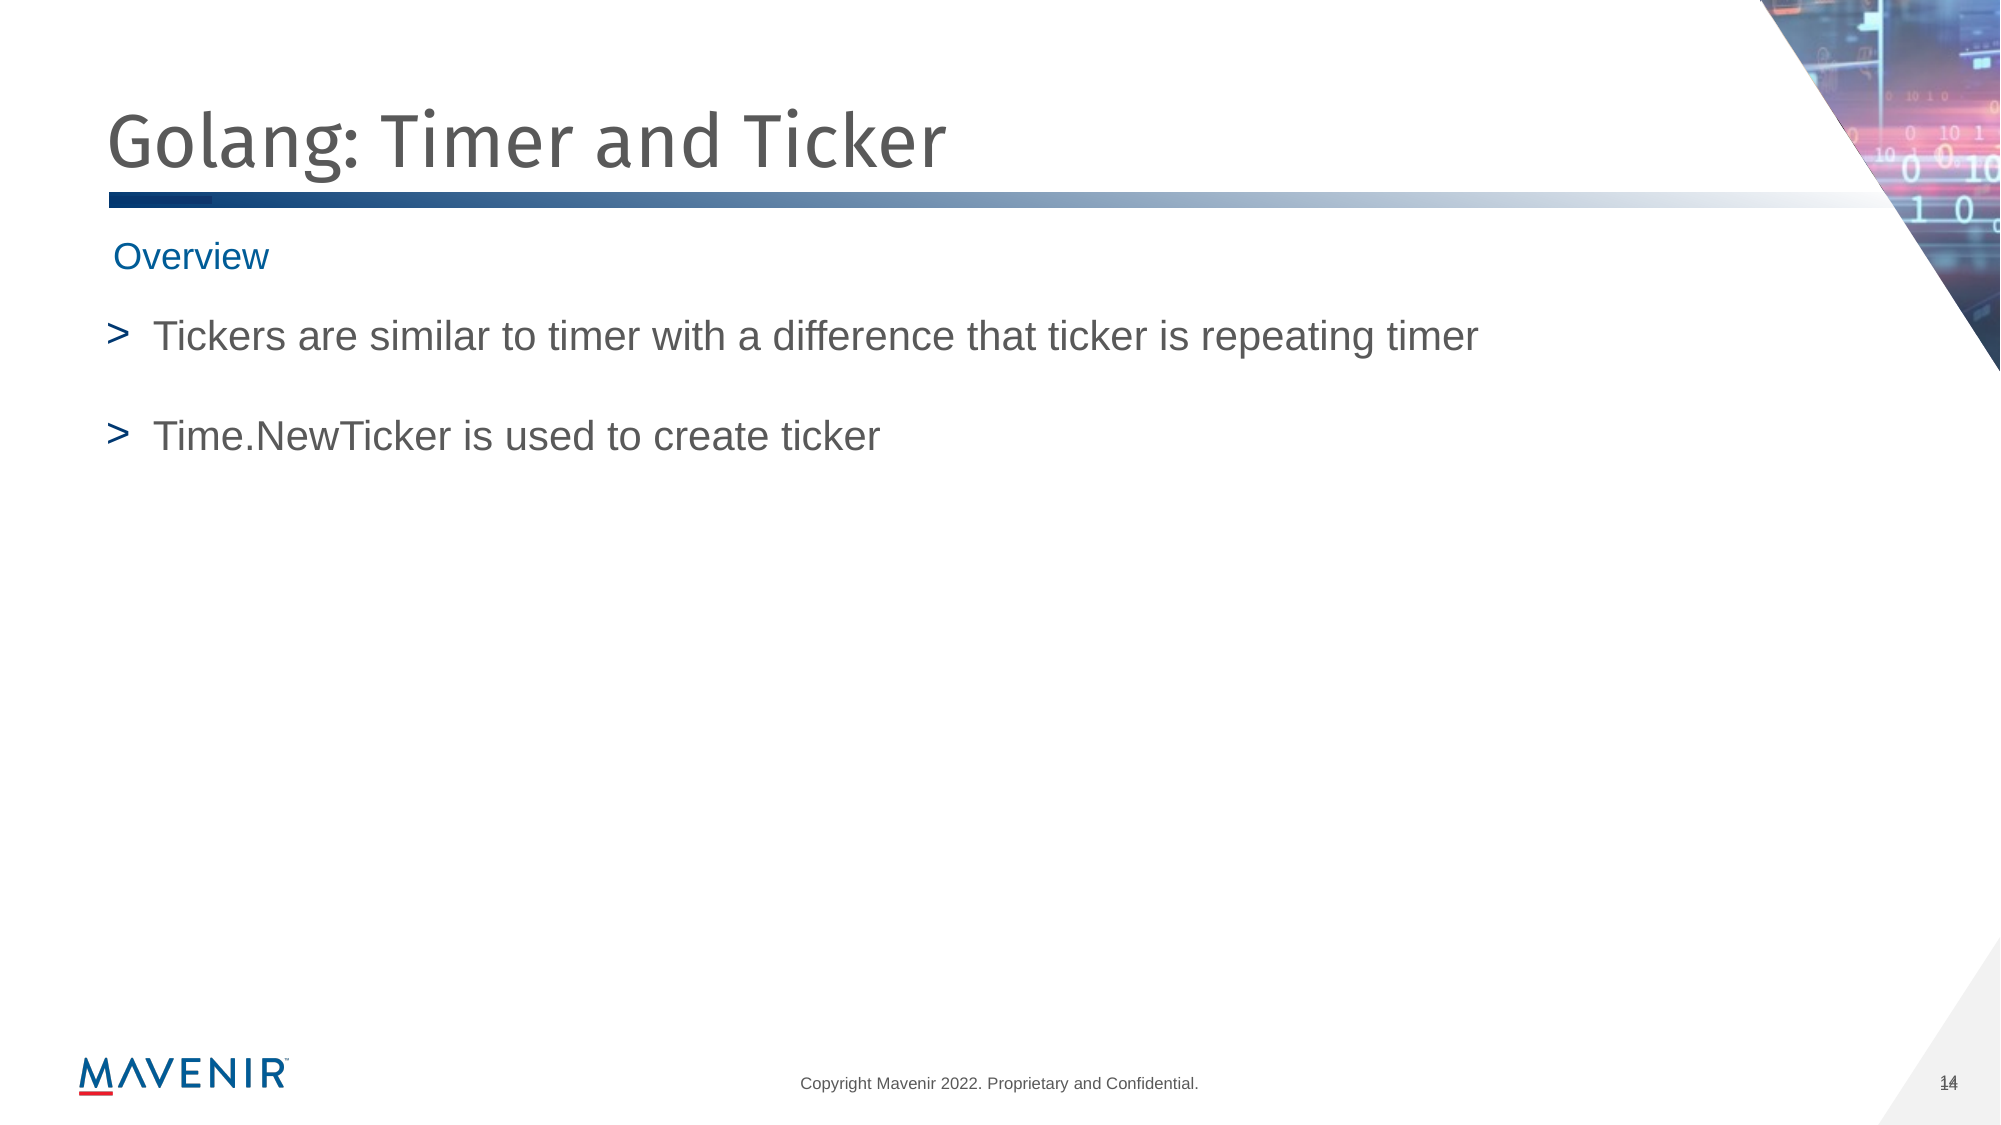

# Golang: Timer and Ticker

Overview

Tickers are similar to timer with a difference that ticker is repeating timer
Time.NewTicker is used to create ticker

14